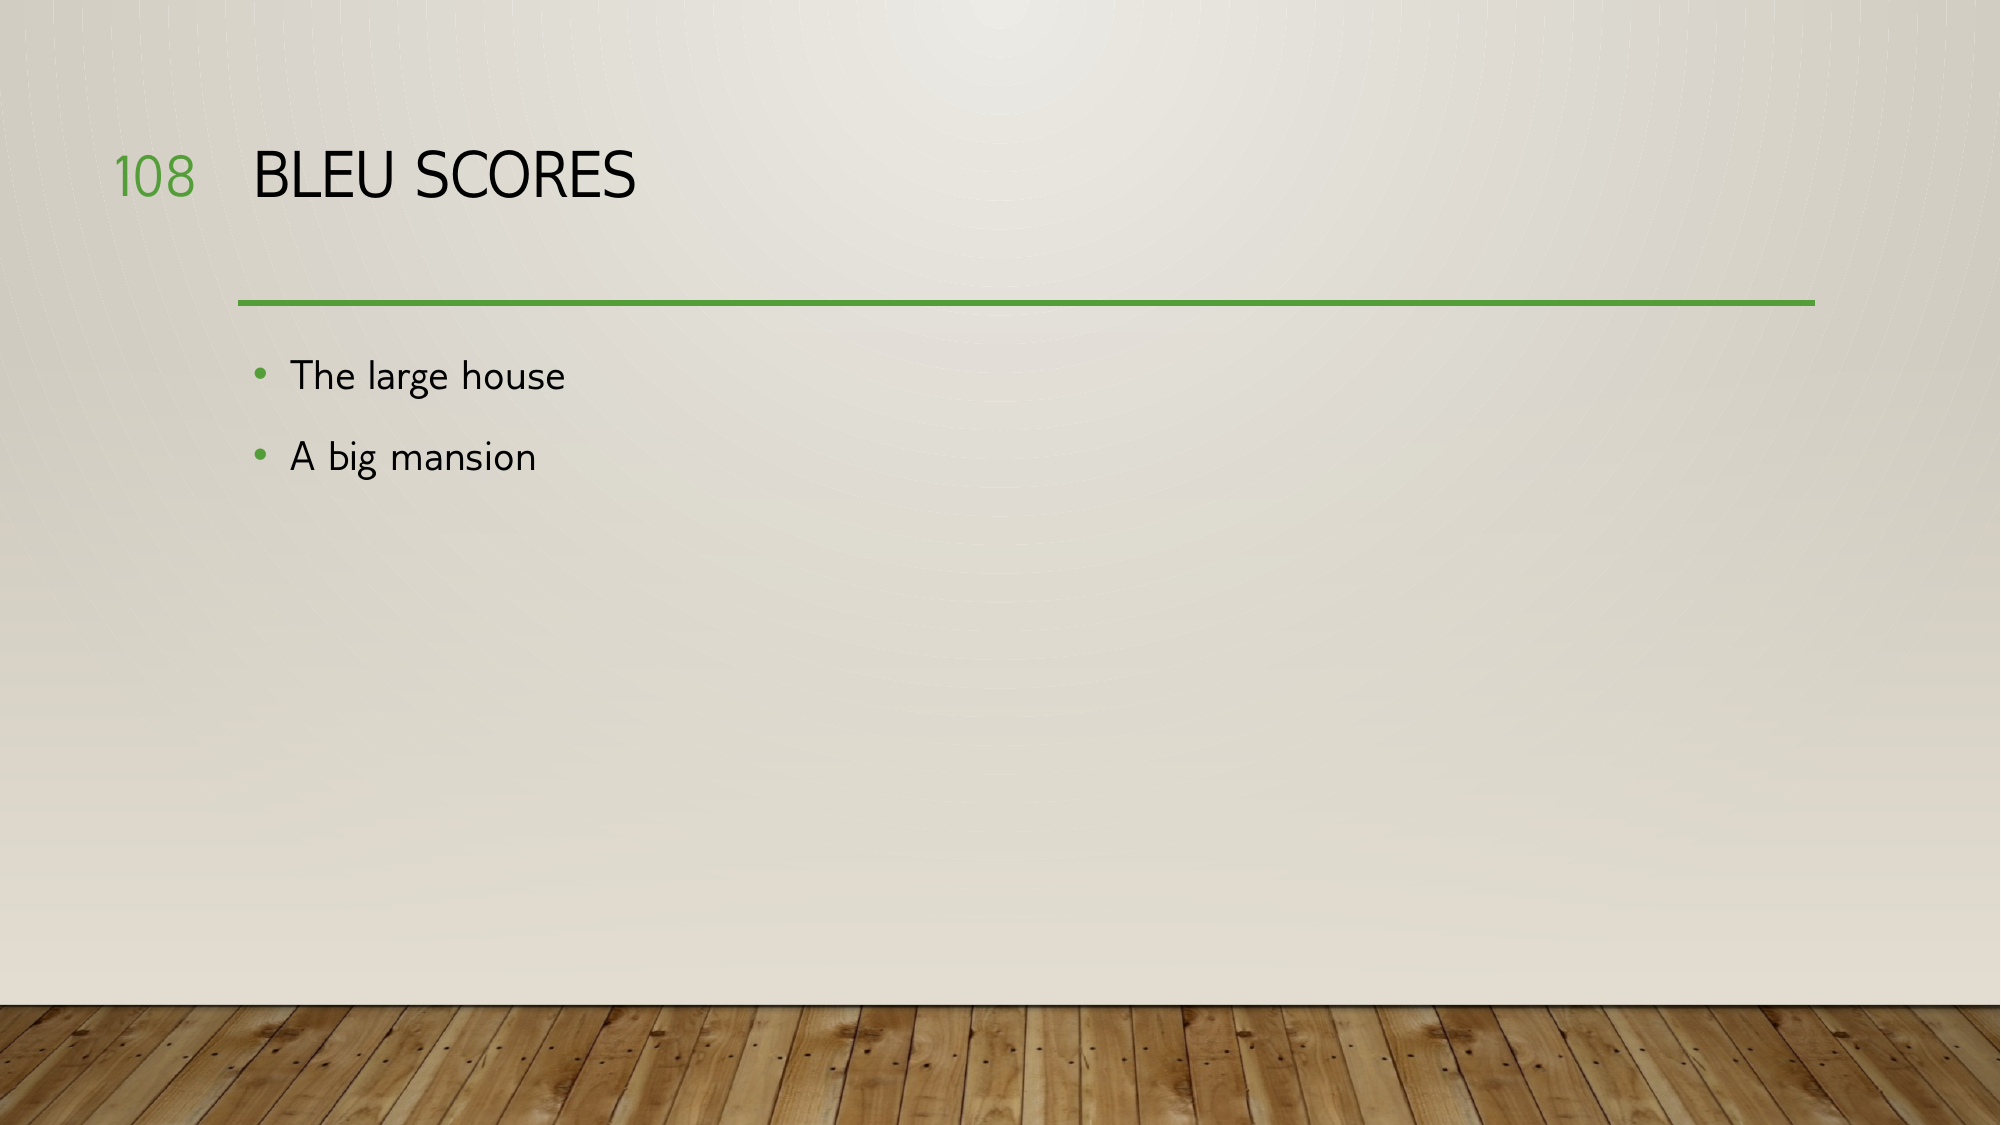

108
# BLEU Scores
The large house
A big mansion